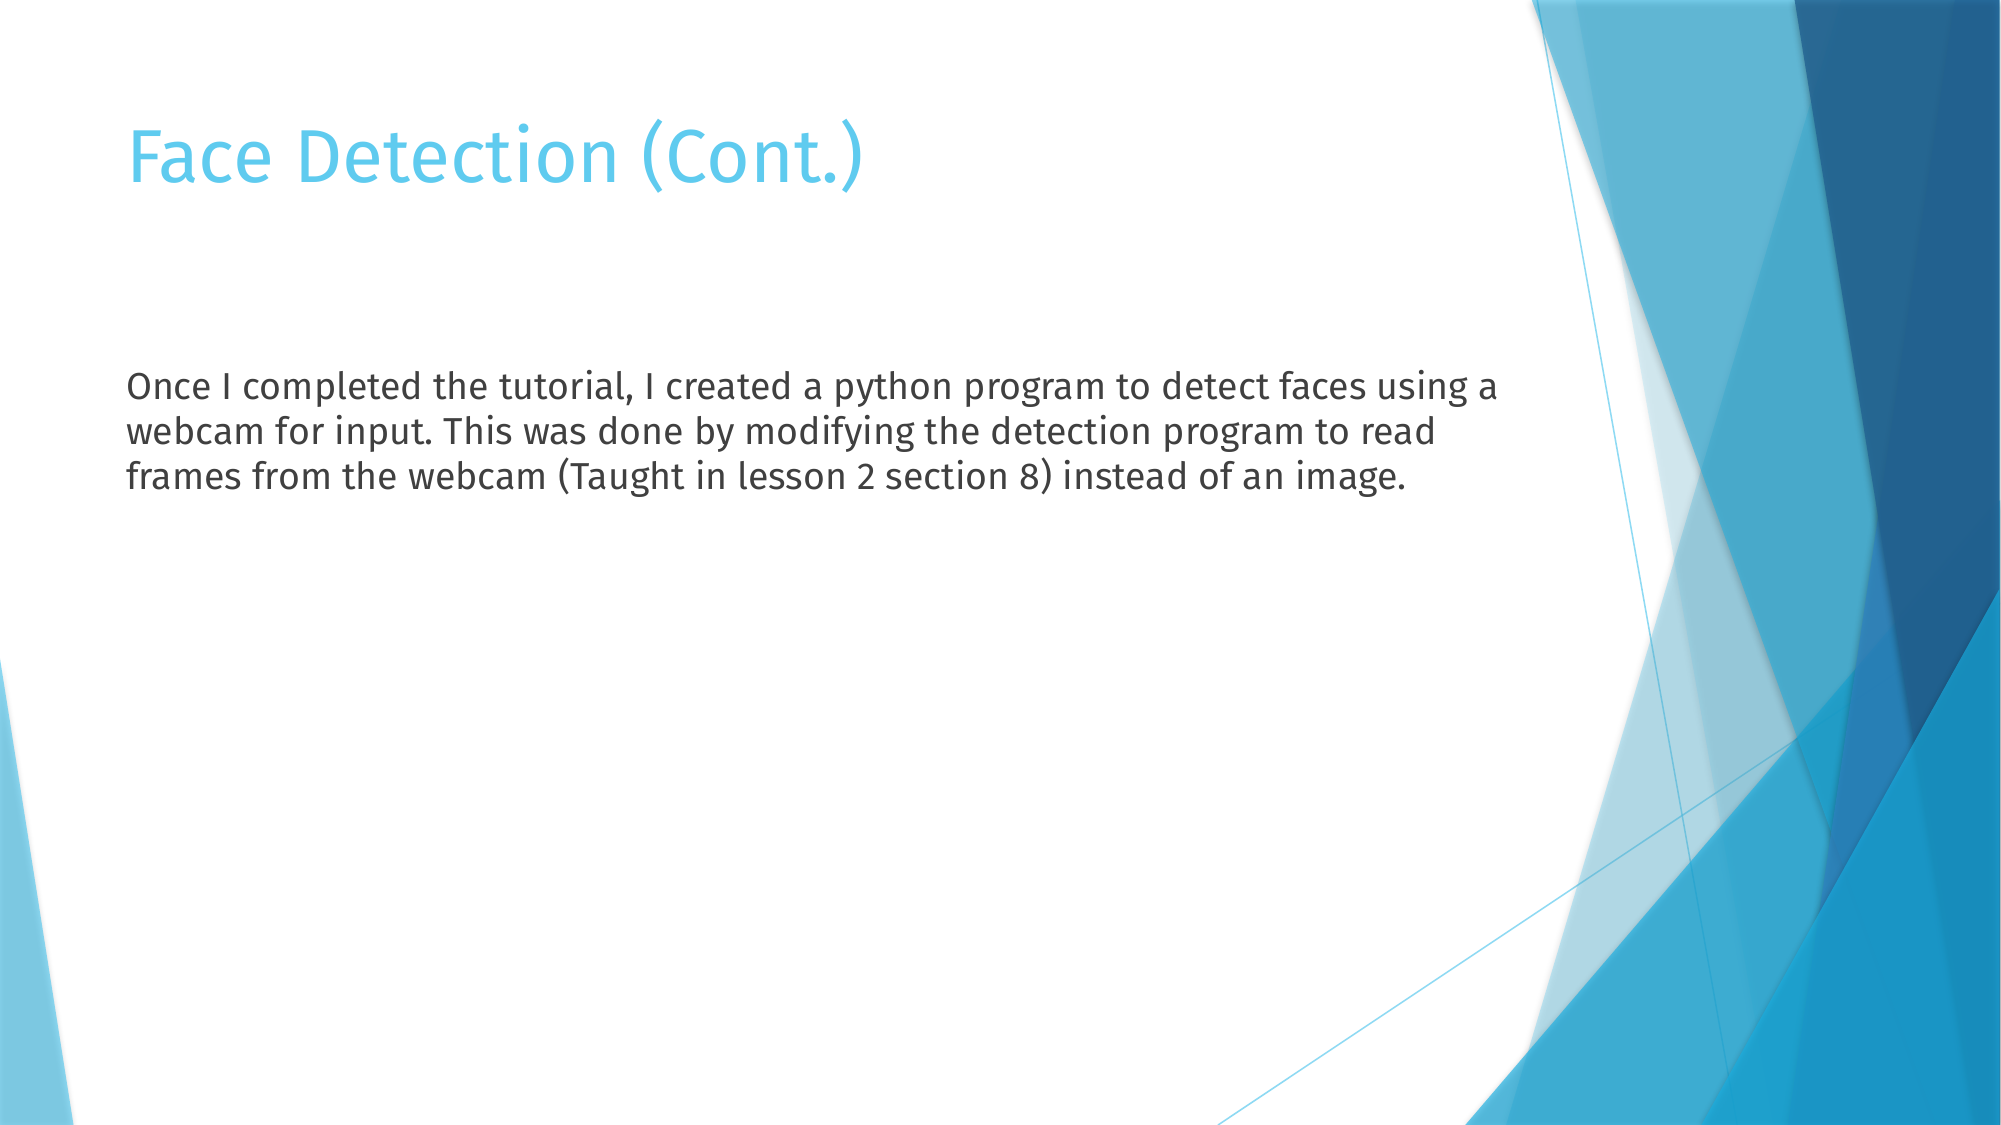

# Face Detection (Cont.)
Once I completed the tutorial, I created a python program to detect faces using a webcam for input. This was done by modifying the detection program to read frames from the webcam (Taught in lesson 2 section 8) instead of an image.